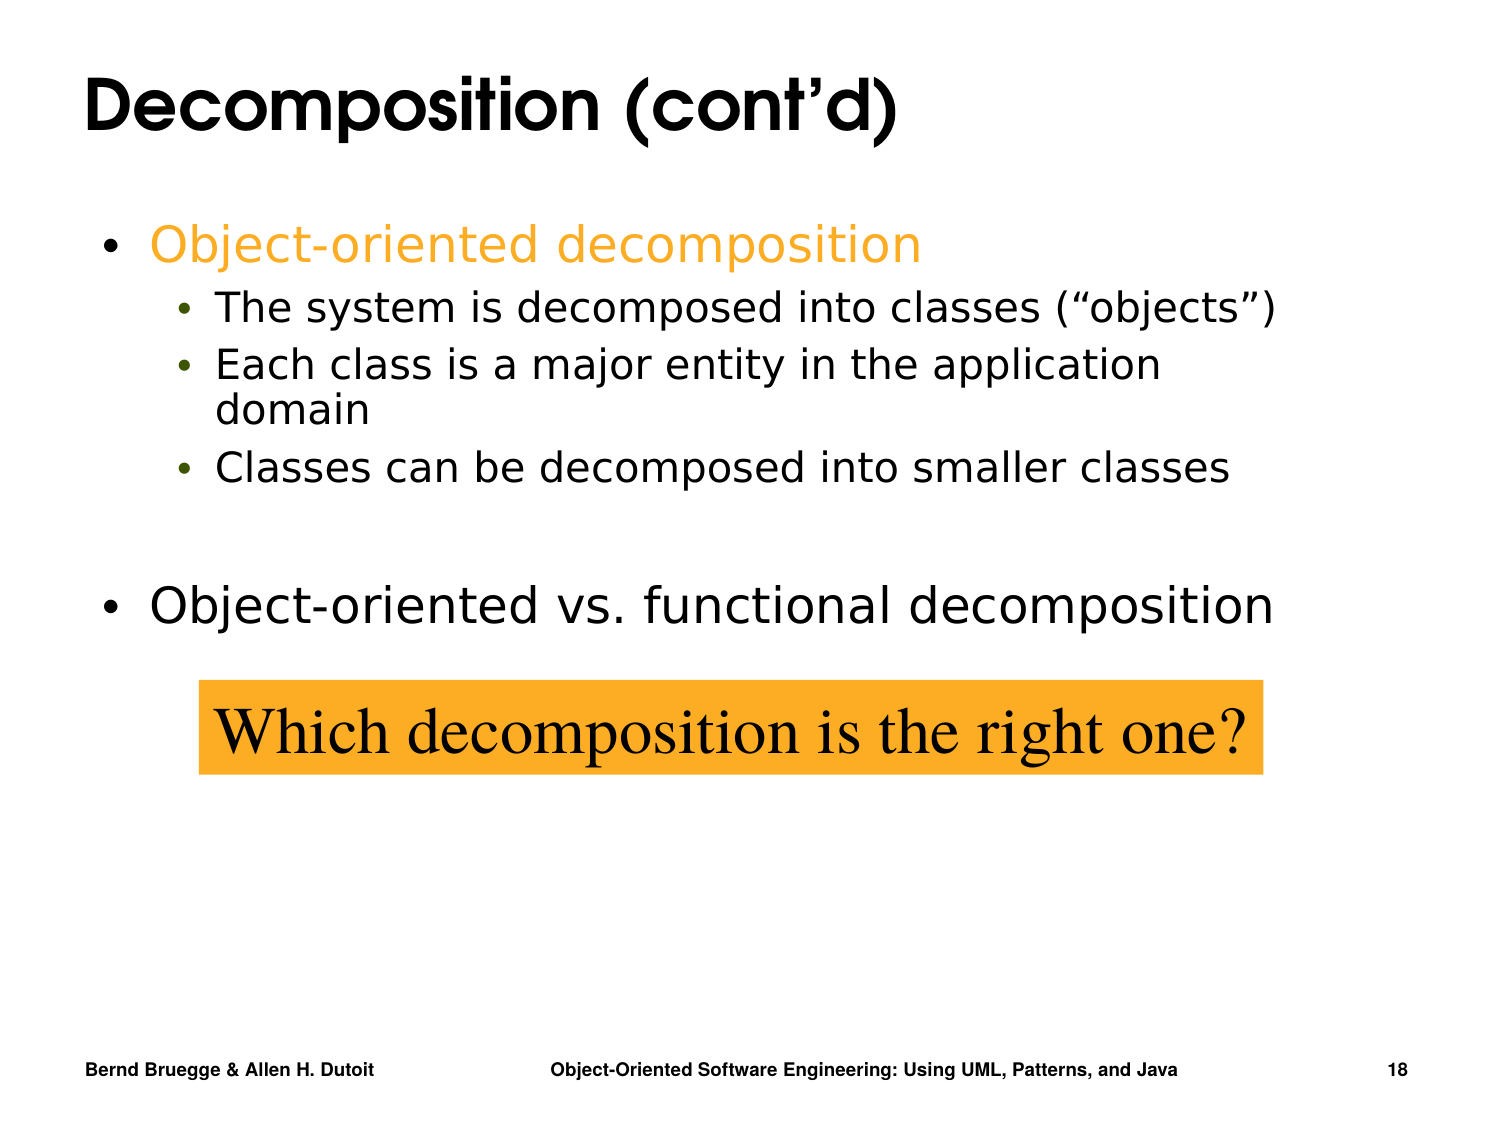

# Decomposition (cont’d)
Object-oriented decomposition
The system is decomposed into classes (“objects”)
Each class is a major entity in the application domain
Classes can be decomposed into smaller classes

Object-oriented vs. functional decomposition

Which decomposition is the right one?